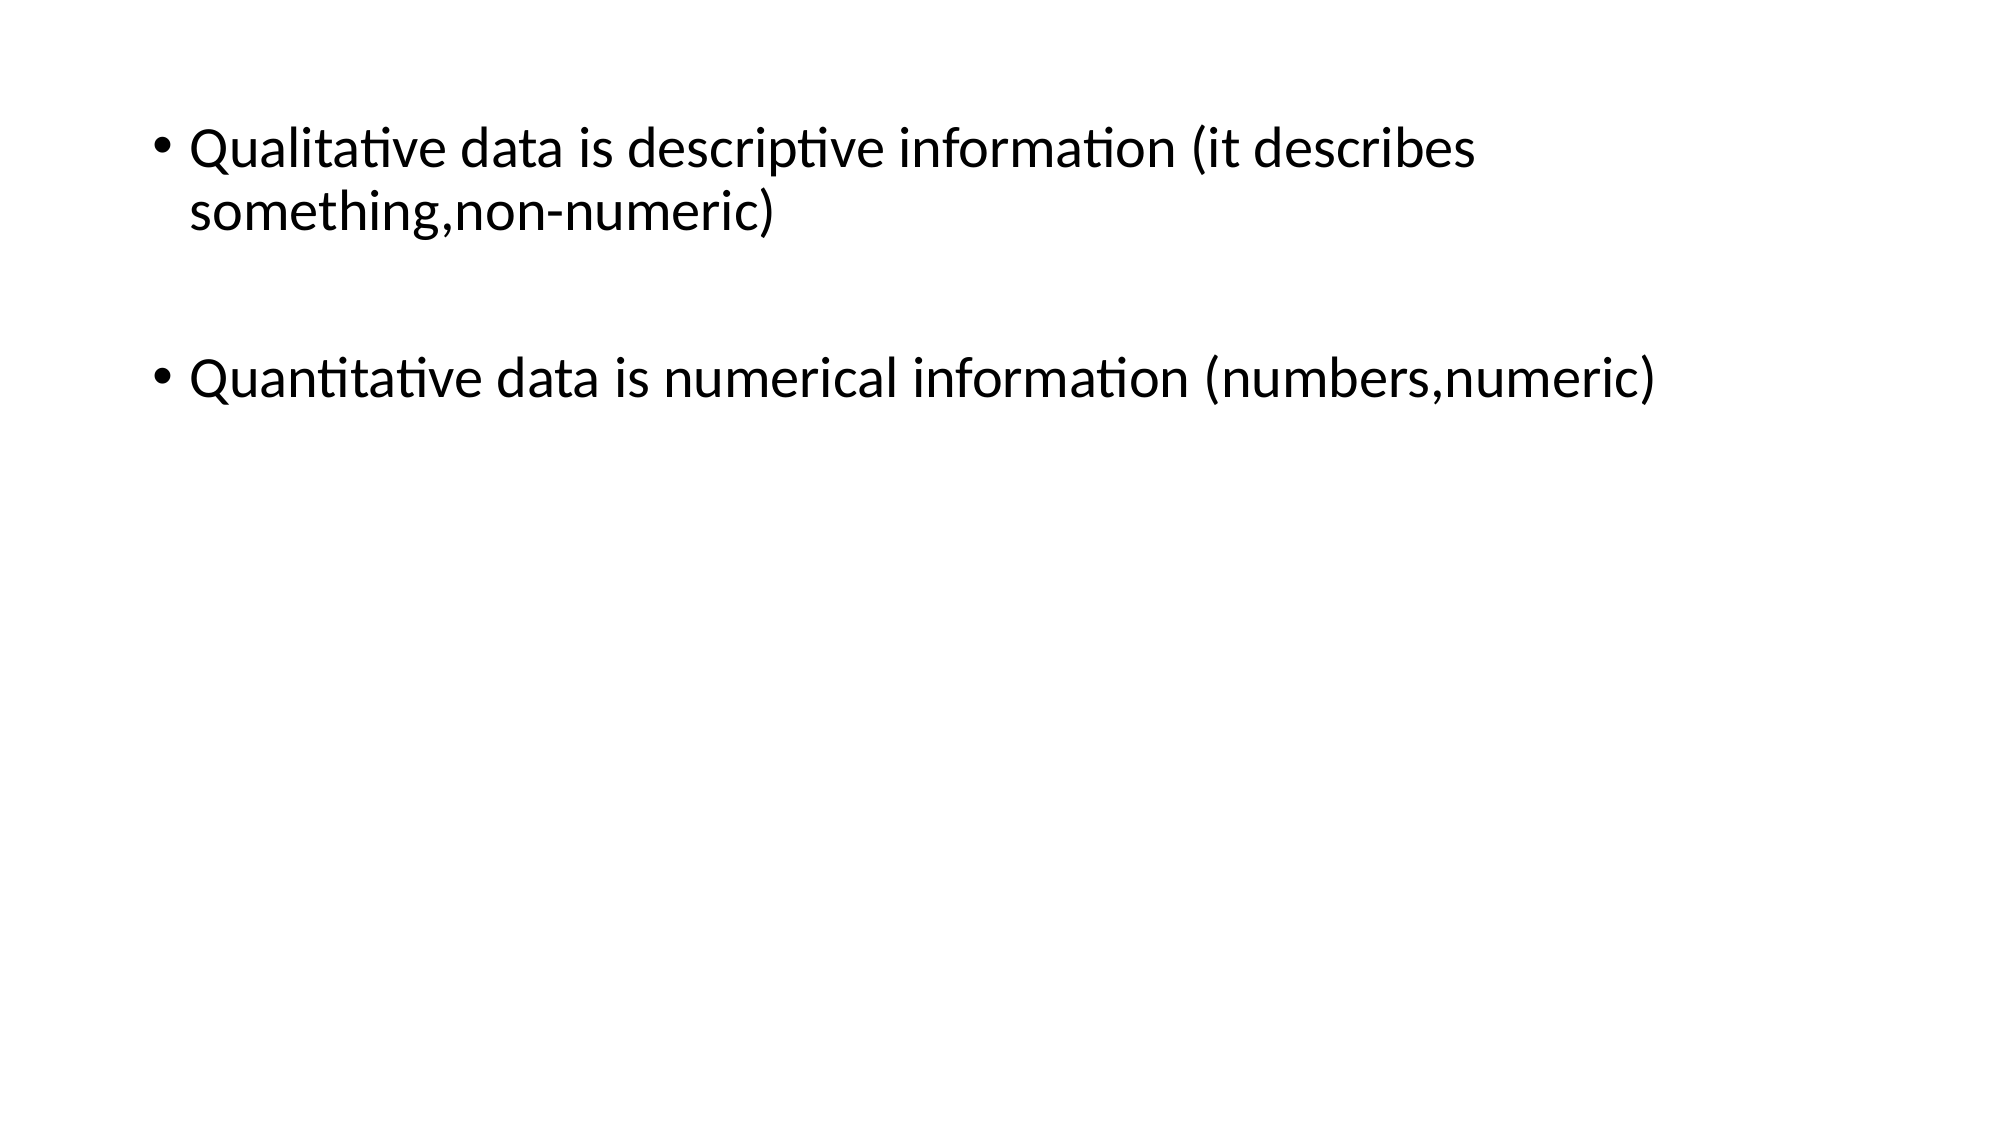

Qualitative data is descriptive information (it describes something,non-numeric)

Quantitative data is numerical information (numbers,numeric)